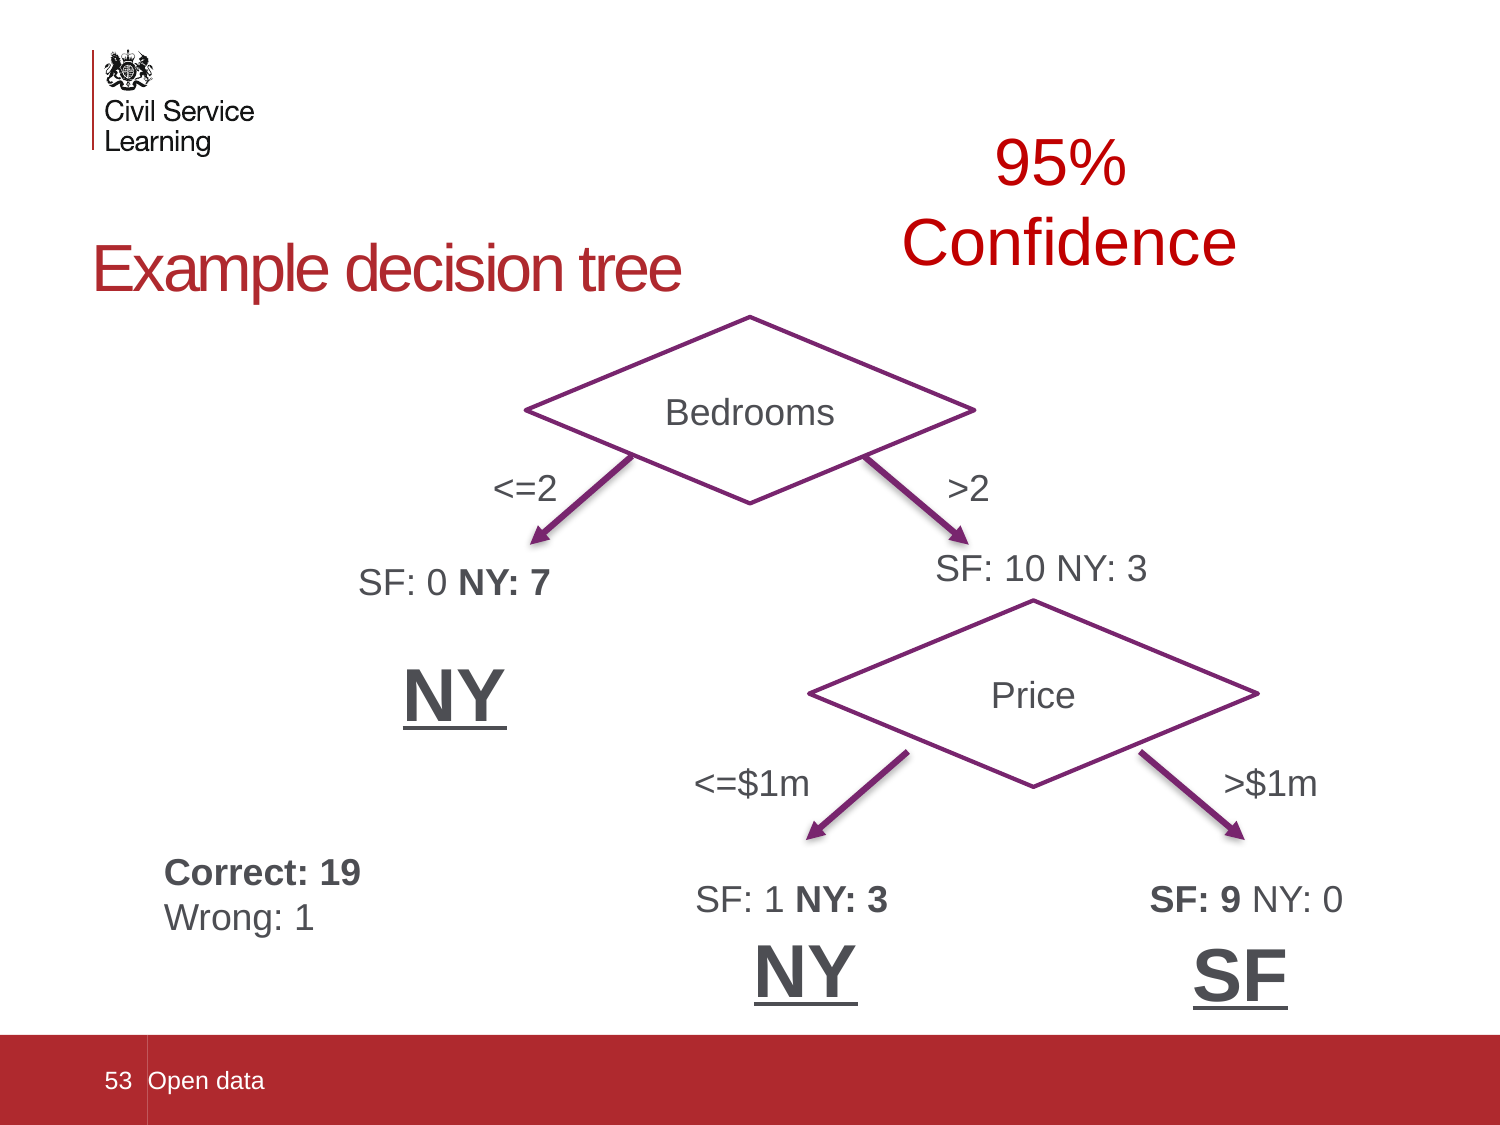

95%
Confidence
# Example decision tree
Bedrooms
<=2
>2
SF: 10 NY: 3
SF: 0 NY: 7
Price
NY
<=$1m
>$1m
Correct: 19
Wrong: 1
SF: 1 NY: 3
SF: 9 NY: 0
NY
SF
53
Open data